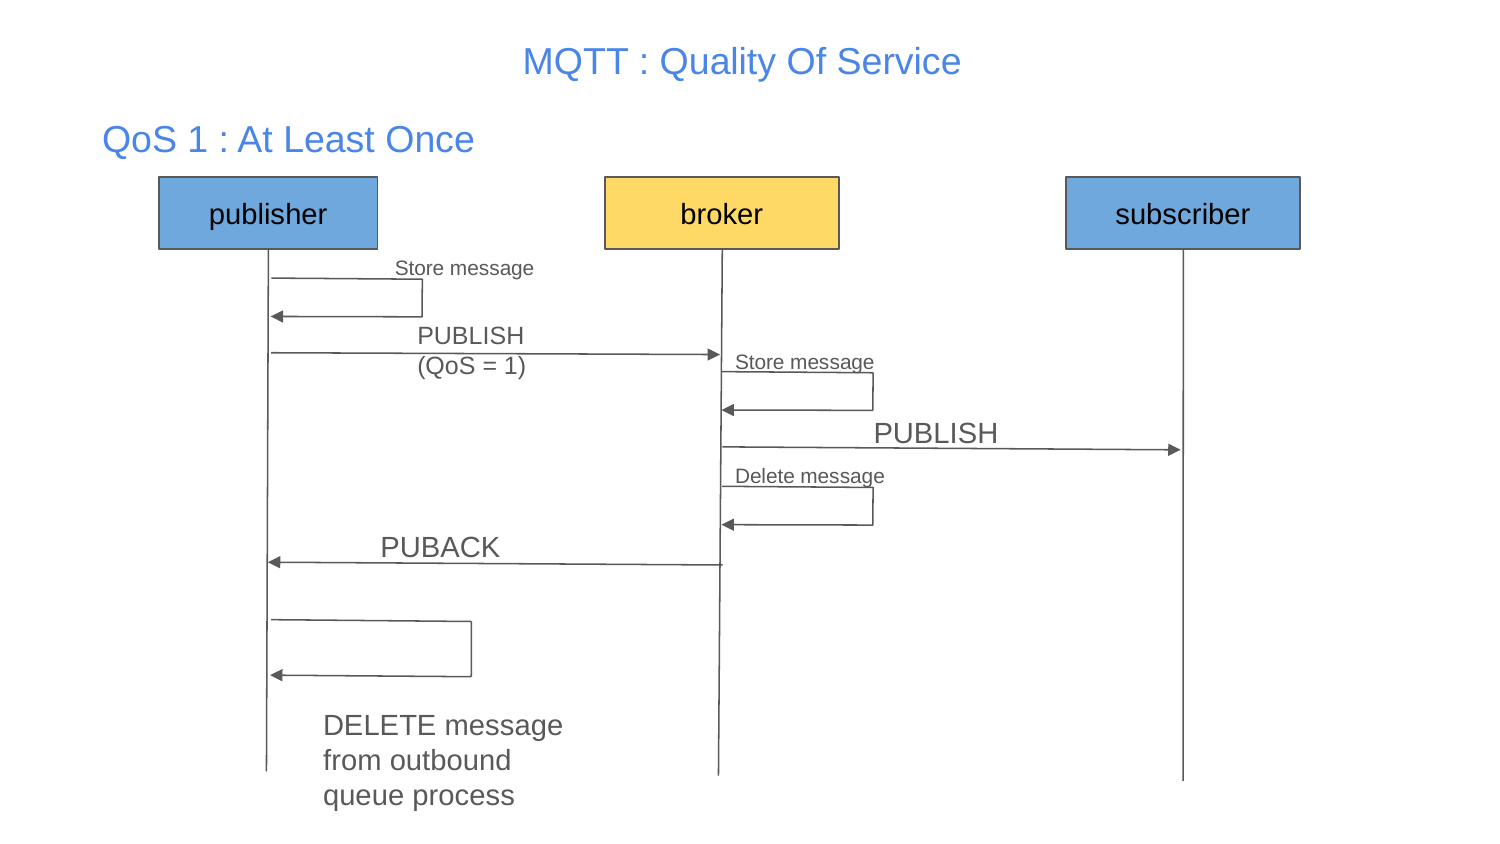

MQTT : Quality Of Service
QoS 1 : At Least Once
publisher
broker
subscriber
Store message
PUBLISH
(QoS = 1)
Store message
PUBLISH
Delete message
PUBACK
DELETE message from outbound queue process